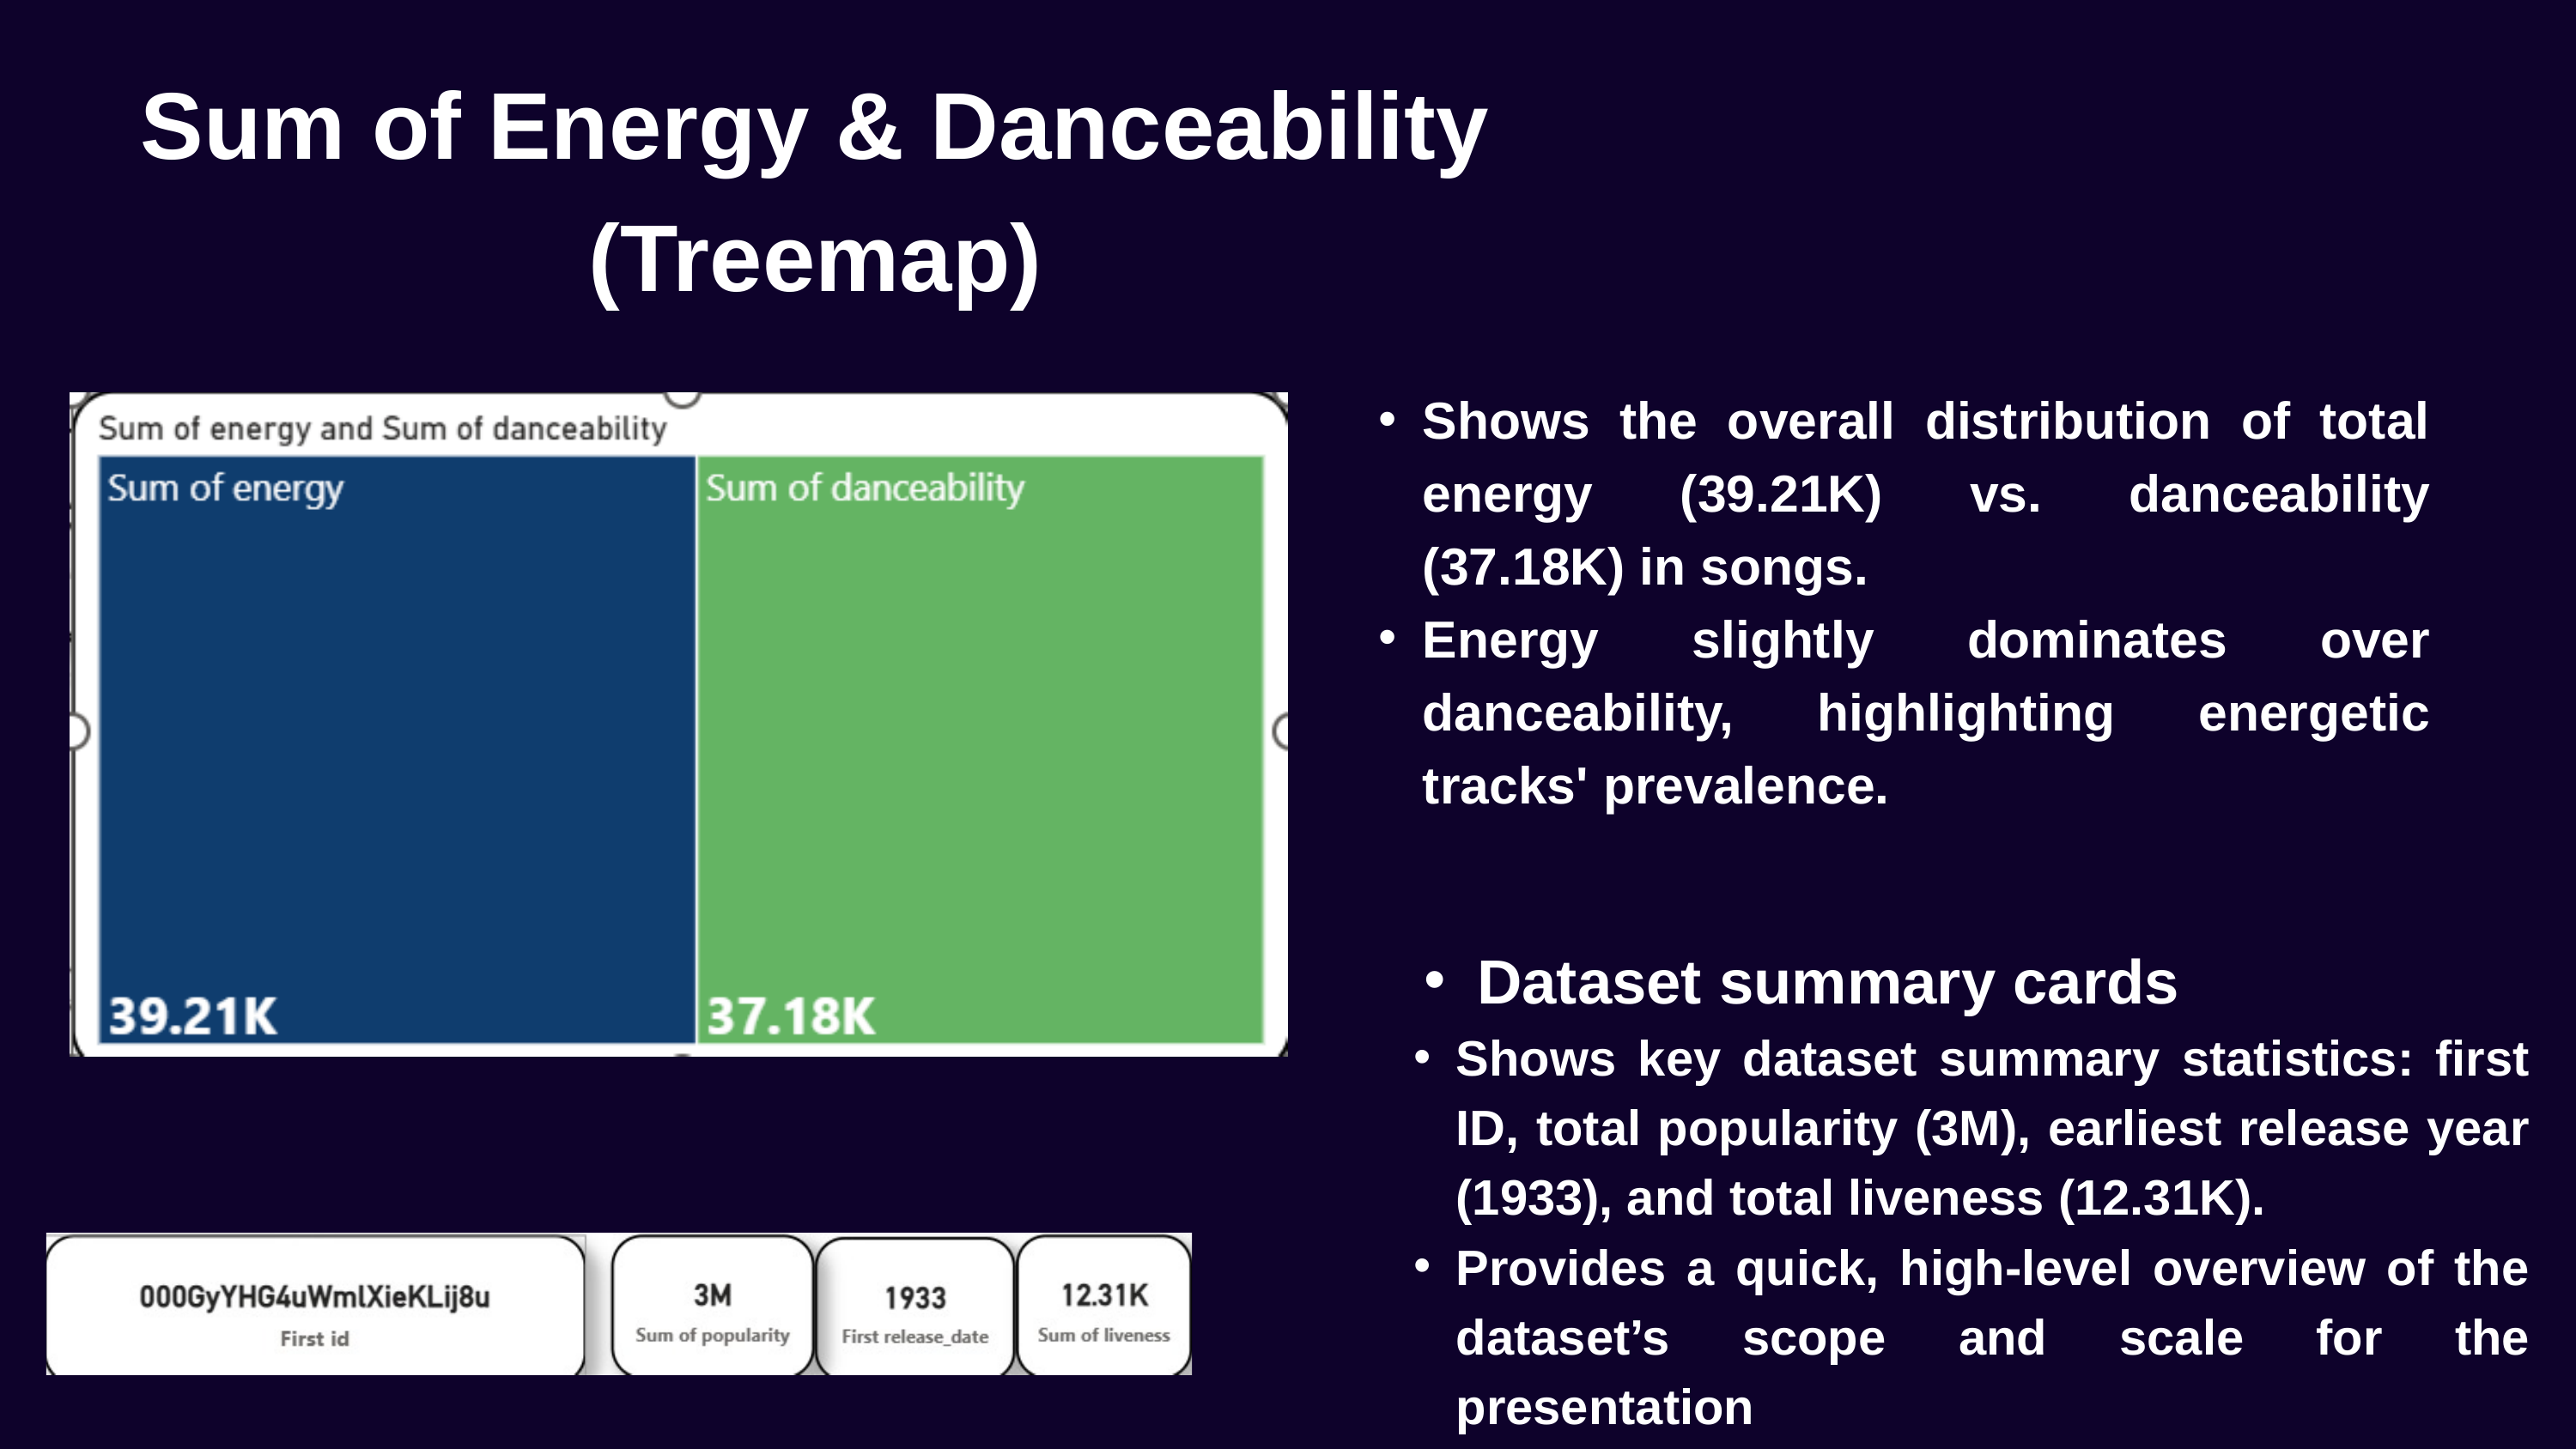

Sum of Energy & Danceability (Treemap)
Shows the overall distribution of total energy (39.21K) vs. danceability (37.18K) in songs.
Energy slightly dominates over danceability, highlighting energetic tracks' prevalence.

Dataset summary cards
Shows key dataset summary statistics: first ID, total popularity (3M), earliest release year (1933), and total liveness (12.31K).
Provides a quick, high-level overview of the dataset’s scope and scale for the presentation